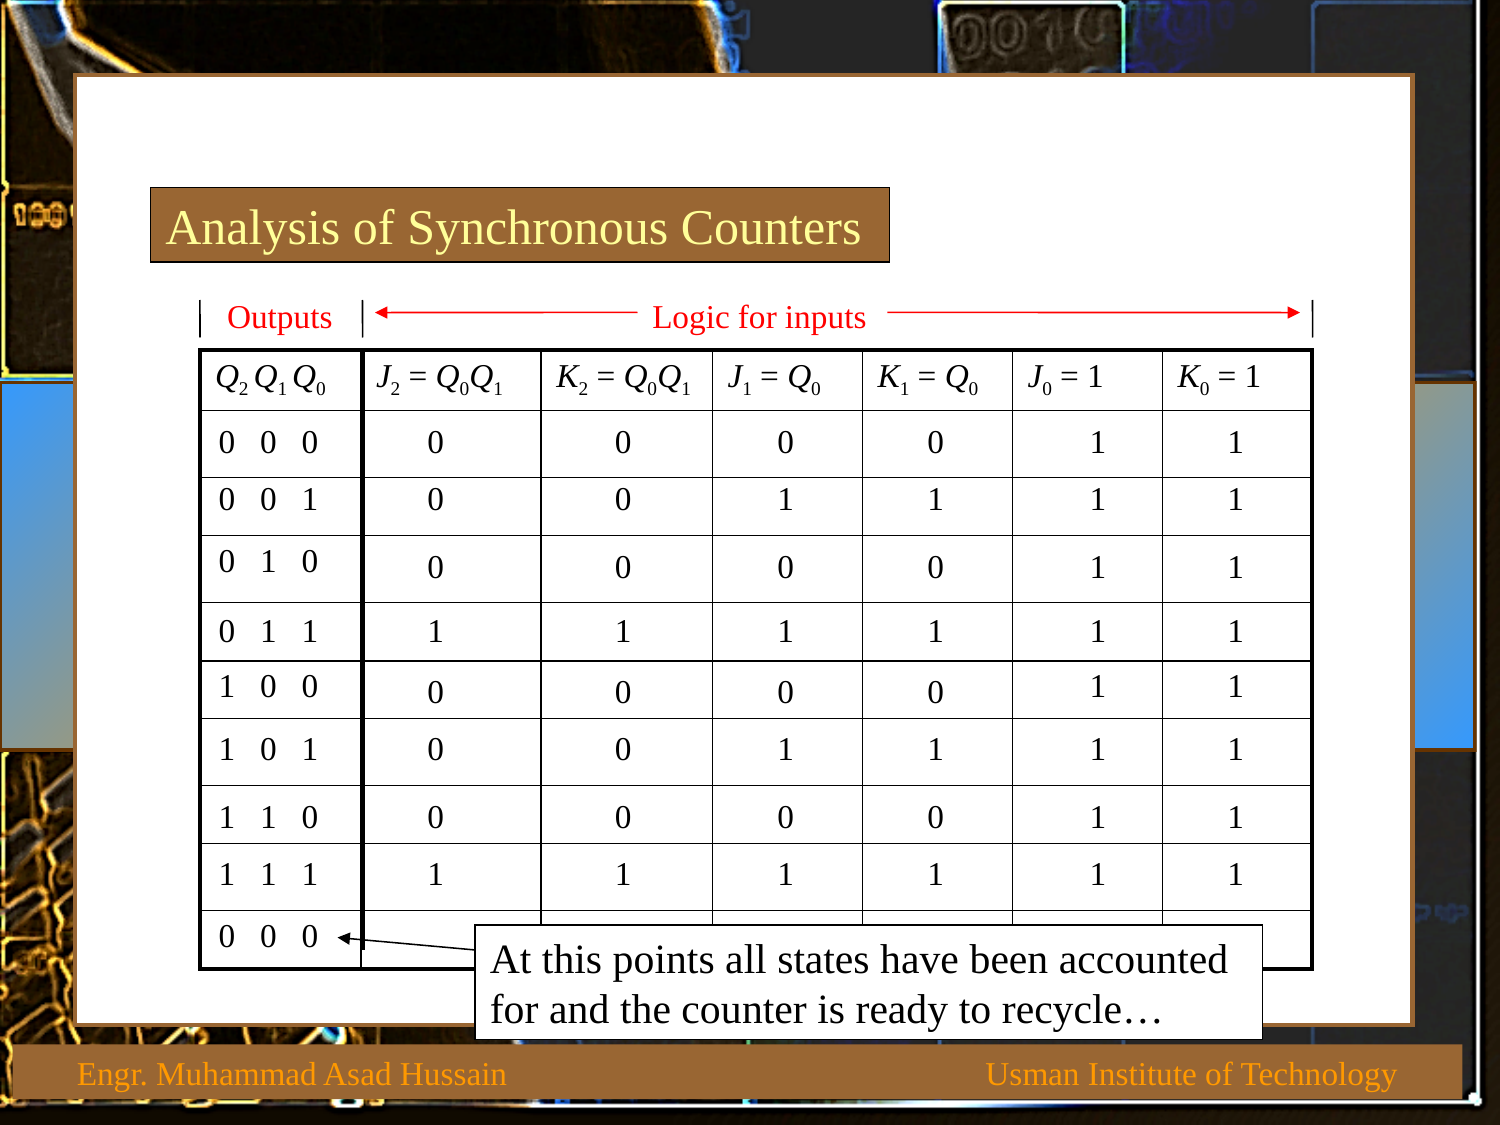

Analysis of Synchronous Counters
Outputs
Logic for inputs

| Q2 Q1 Q0 | J2 = Q0Q1 | K2 = Q0Q1 | J1 = Q0 | K1 = Q0 | J0 = 1 | K0 = 1 |
| --- | --- | --- | --- | --- | --- | --- |
|  |  |  |  |  |  |  |
|  |  |  |  |  |  |  |
|  |  |  |  |  |  |  |
|  |  |  |  |  |  |  |
|  |  |  |  |  |  |  |
|  |  |  |  |  |  |  |
|  |  |  |  |  |  |  |
|  |  |  |  |  |  |  |
|  |  |  |  |  |  |  |

  0   0   0
0
0
0
0
1
1
  0   0   1
0
0
1
1
1
1
  0   1   0
0
0
0
0
1
1
  0   1   1
1
1
1
1
1
1
  1   0   0
1
1
0
0
0
0
  1   0   1
0
0
1
1
1
1
  1   1   0
0
0
0
0
1
1
  1   1   1
1
1
1
1
1
1
  0   0   0
At this points all states have been accounted for and the counter is ready to recycle…

      Engr. Muhammad Asad Hussain                                                          Usman Institute of Technology